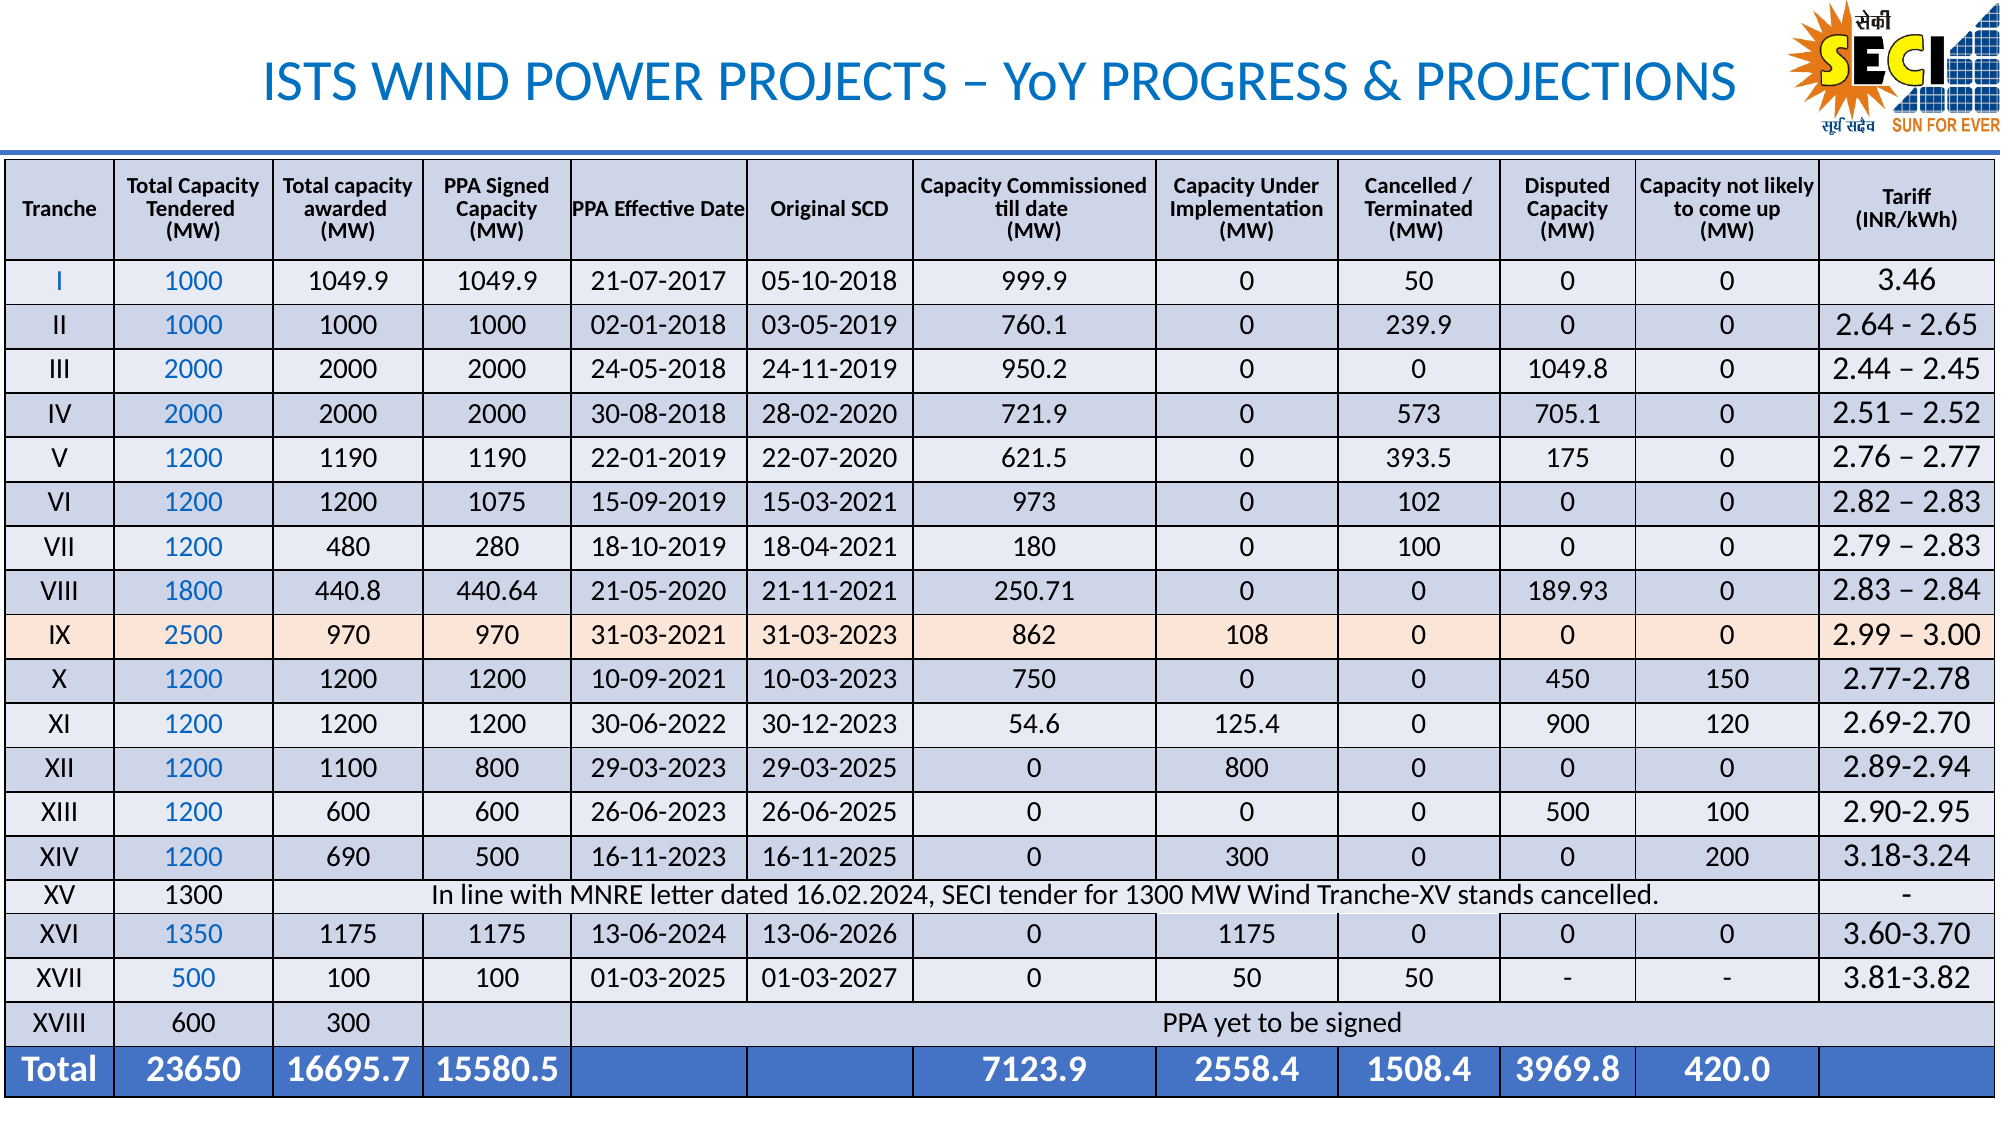

ISTS WIND POWER PROJECTS – YoY PROGRESS & PROJECTIONS

| Tranche | Total Capacity Tendered (MW) | Total capacity awarded (MW) | PPA Signed Capacity (MW) | PPA Effective Date | Original SCD | Capacity Commissioned till date (MW) | Capacity Under Implementation (MW) | Cancelled / Terminated (MW) | Disputed Capacity (MW) | Capacity not likely to come up (MW) | Tariff (INR/kWh) |
| --- | --- | --- | --- | --- | --- | --- | --- | --- | --- | --- | --- |
| I | 1000 | 1049.9 | 1049.9 | 21-07-2017 | 05-10-2018 | 999.9 | 0 | 50 | 0 | 0 | 3.46 |
| II | 1000 | 1000 | 1000 | 02-01-2018 | 03-05-2019 | 760.1 | 0 | 239.9 | 0 | 0 | 2.64 - 2.65 |
| III | 2000 | 2000 | 2000 | 24-05-2018 | 24-11-2019 | 950.2 | 0 | 0 | 1049.8 | 0 | 2.44 – 2.45 |
| IV | 2000 | 2000 | 2000 | 30-08-2018 | 28-02-2020 | 721.9 | 0 | 573 | 705.1 | 0 | 2.51 – 2.52 |
| V | 1200 | 1190 | 1190 | 22-01-2019 | 22-07-2020 | 621.5 | 0 | 393.5 | 175 | 0 | 2.76 – 2.77 |
| VI | 1200 | 1200 | 1075 | 15-09-2019 | 15-03-2021 | 973 | 0 | 102 | 0 | 0 | 2.82 – 2.83 |
| VII | 1200 | 480 | 280 | 18-10-2019 | 18-04-2021 | 180 | 0 | 100 | 0 | 0 | 2.79 – 2.83 |
| VIII | 1800 | 440.8 | 440.64 | 21-05-2020 | 21-11-2021 | 250.71 | 0 | 0 | 189.93 | 0 | 2.83 – 2.84 |
| IX | 2500 | 970 | 970 | 31-03-2021 | 31-03-2023 | 862 | 108 | 0 | 0 | 0 | 2.99 – 3.00 |
| X | 1200 | 1200 | 1200 | 10-09-2021 | 10-03-2023 | 750 | 0 | 0 | 450 | 150 | 2.77-2.78 |
| XI | 1200 | 1200 | 1200 | 30-06-2022 | 30-12-2023 | 54.6 | 125.4 | 0 | 900 | 120 | 2.69-2.70 |
| XII | 1200 | 1100 | 800 | 29-03-2023 | 29-03-2025 | 0 | 800 | 0 | 0 | 0 | 2.89-2.94 |
| XIII | 1200 | 600 | 600 | 26-06-2023 | 26-06-2025 | 0 | 0 | 0 | 500 | 100 | 2.90-2.95 |
| XIV | 1200 | 690 | 500 | 16-11-2023 | 16-11-2025 | 0 | 300 | 0 | 0 | 200 | 3.18-3.24 |
| XV | 1300 | In line with MNRE letter dated 16.02.2024, SECI tender for 1300 MW Wind Tranche-XV stands cancelled. |  |  |  |  |  |  |  |  | - |
| XVI | 1350 | 1175 | 1175 | 13-06-2024 | 13-06-2026 | 0 | 1175 | 0 | 0 | 0 | 3.60-3.70 |
| XVII | 500 | 100 | 100 | 01-03-2025 | 01-03-2027 | 0 | 50 | 50 | - | - | 3.81-3.82 |
| XVIII | 600 | 300 |  | PPA yet to be signed |  |  |  |  |  |  |  |
| Total | 23650 | 16695.7 | 15580.5 |  |  | 7123.9 | 2558.4 | 1508.4 | 3969.8 | 420.0 |  |